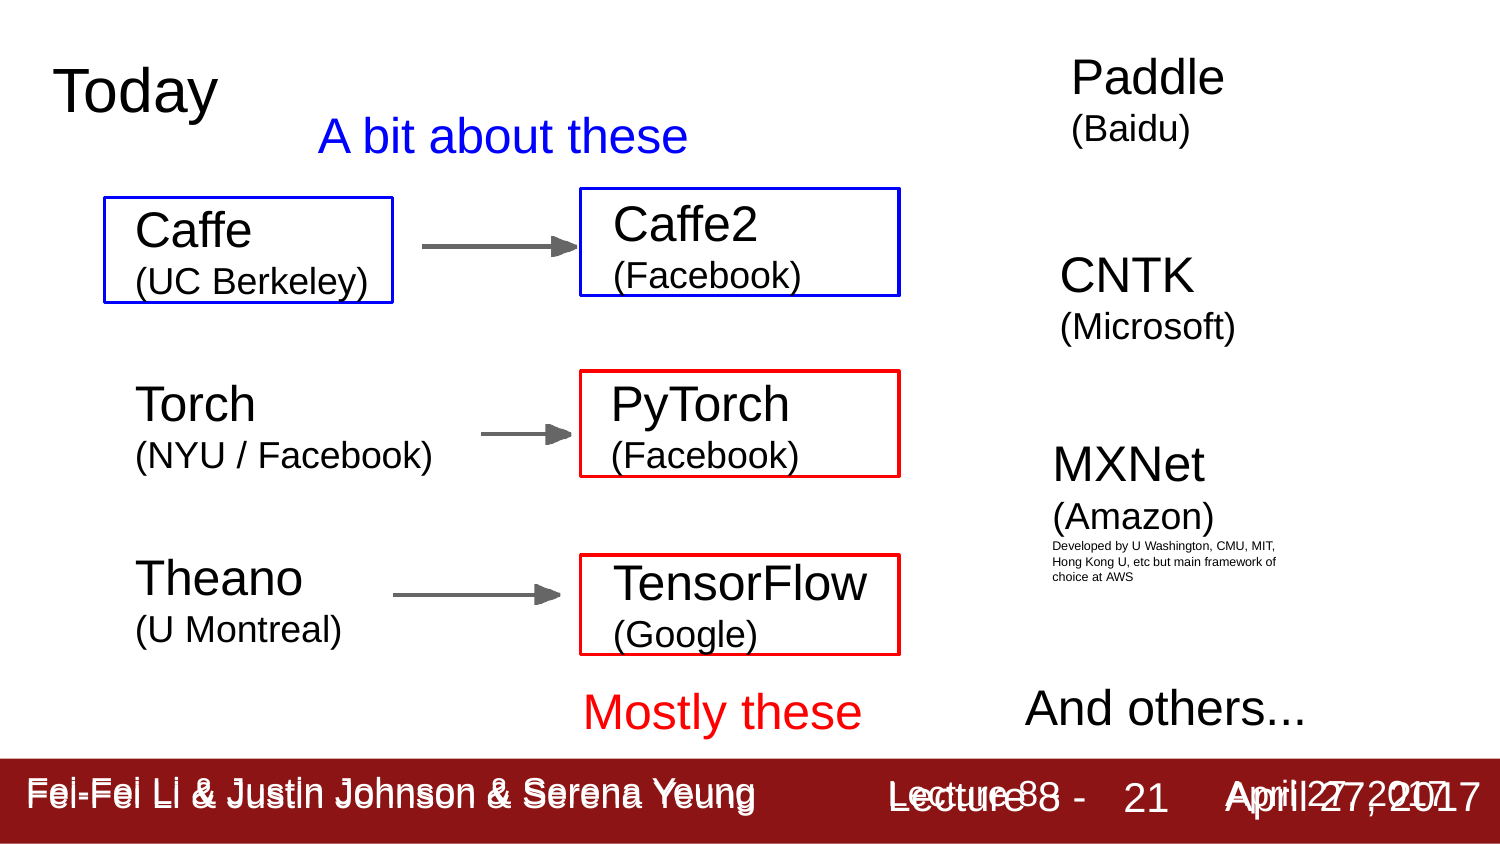

# Paddle
(Baidu)
Today
A bit about these
Caffe2
(Facebook)
Caffe
(UC Berkeley)

CNTK
(Microsoft)

Torch
(NYU / Facebook)
PyTorch
(Facebook)

MXNet
(Amazon)
Developed by U Washington, CMU, MIT,  Hong Kong U, etc but main framework of  choice at AWS

Theano
(U Montreal)
TensorFlow
(Google)

And others...
Mostly these
Lecture 8 -
April 27, 2017
Fei-Fei Li & Justin Johnson & Serena Yeung
21
Fei-Fei Li & Justin Johnson & Serena Yeung	Lecture 8 -	April 27, 2017